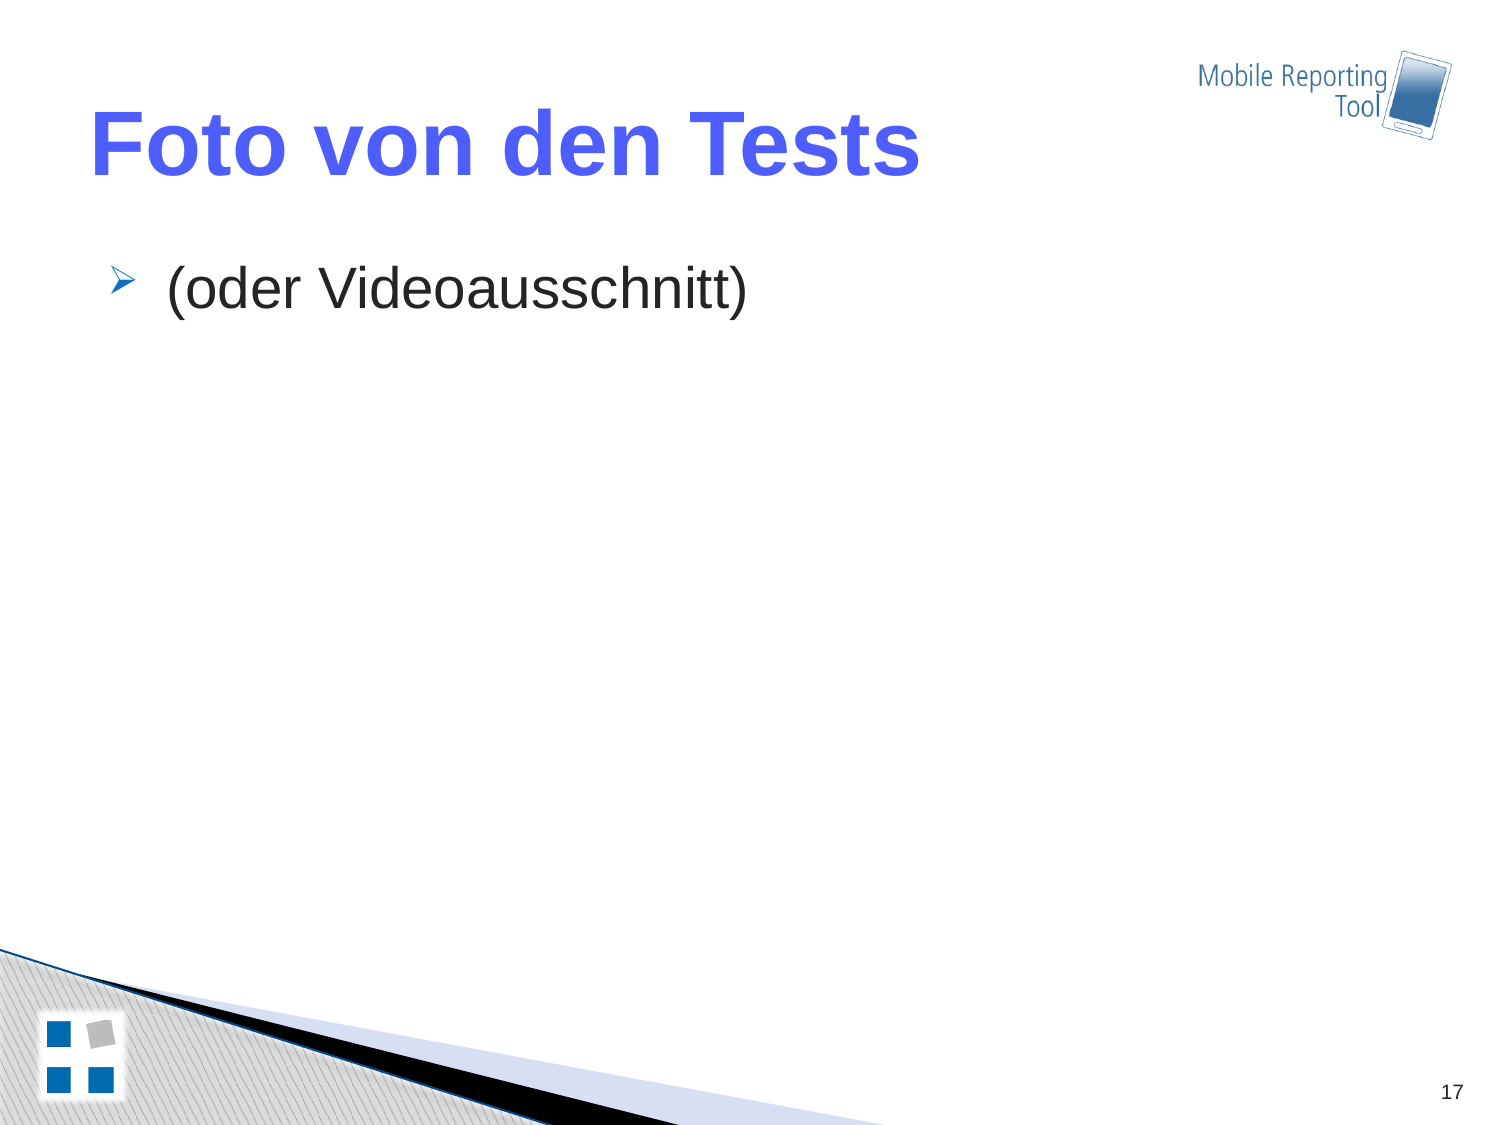

# Foto von den Tests
 (oder Videoausschnitt)
17